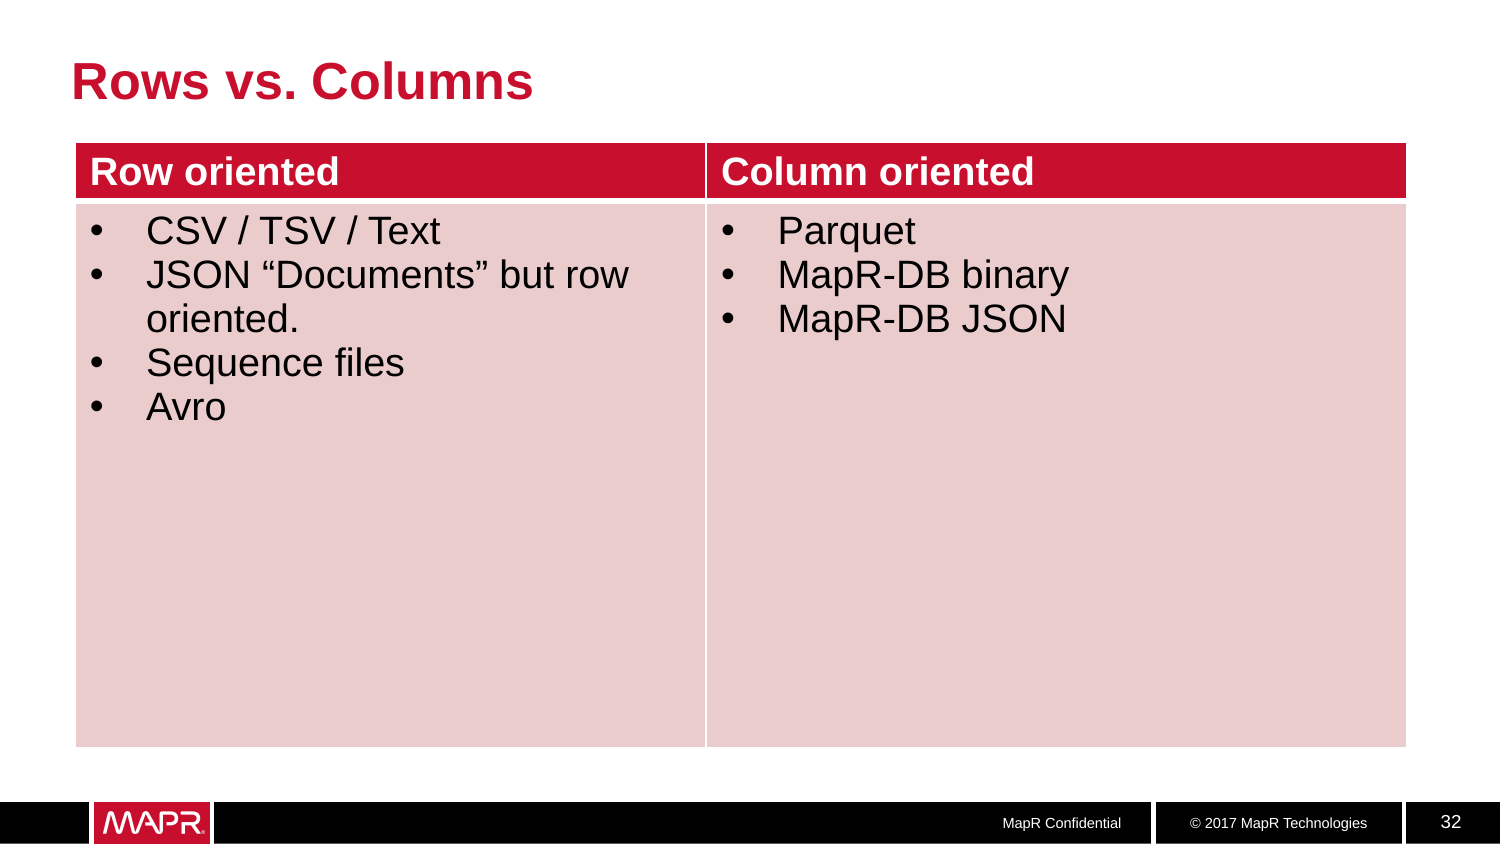

# Rows vs. Columns
| Row oriented | Column oriented |
| --- | --- |
| CSV / TSV / Text JSON “Documents” but row oriented. Sequence files Avro | Parquet MapR-DB binary MapR-DB JSON |